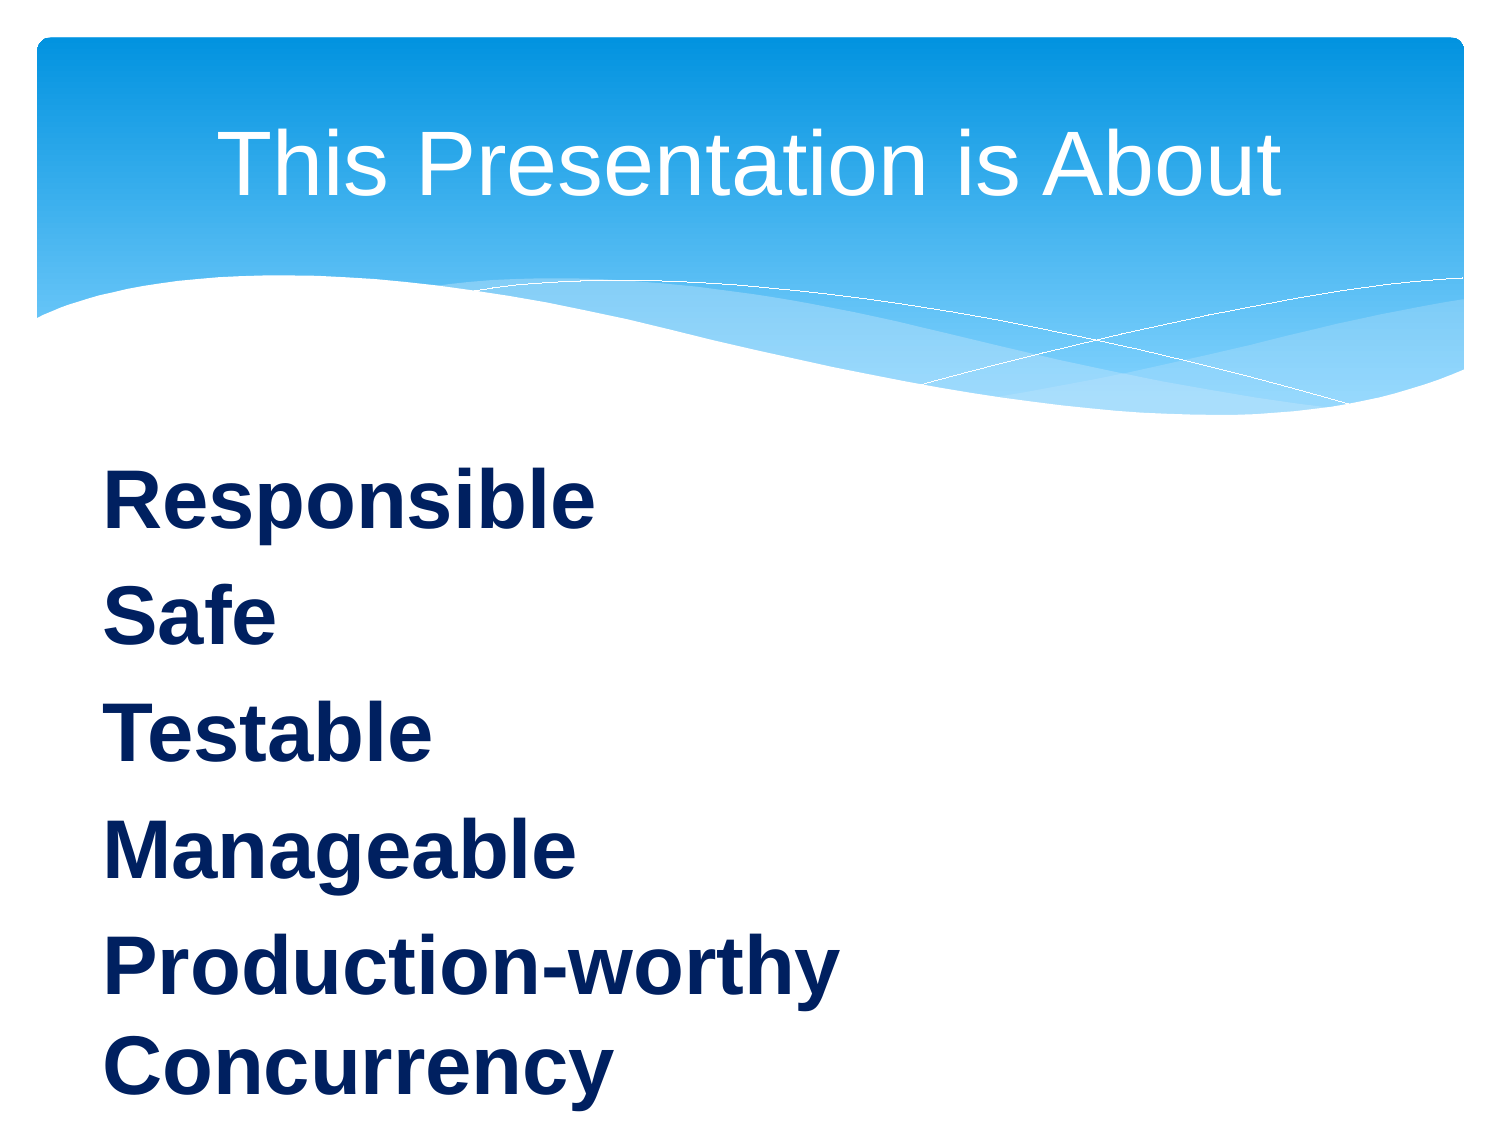

# This Presentation is About
Responsible
Safe
Testable
Manageable
Production-worthy Concurrency